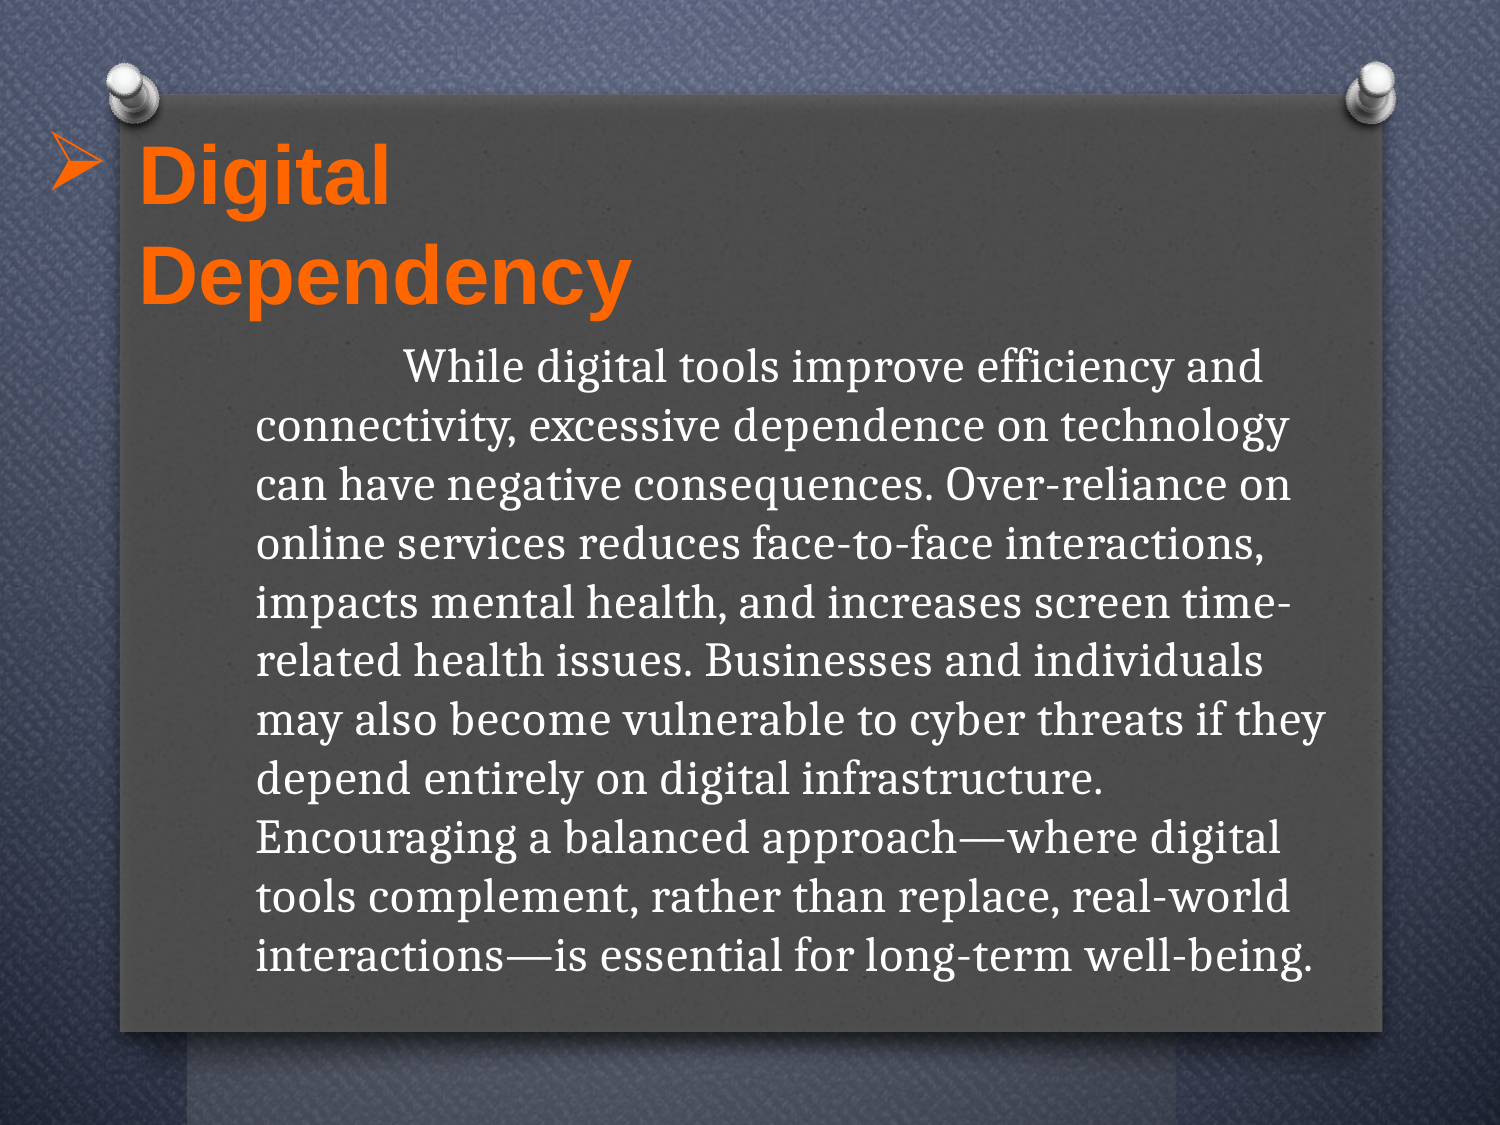

# Digital Dependency
	While digital tools improve efficiency and connectivity, excessive dependence on technology can have negative consequences. Over-reliance on online services reduces face-to-face interactions, impacts mental health, and increases screen time-related health issues. Businesses and individuals may also become vulnerable to cyber threats if they depend entirely on digital infrastructure. Encouraging a balanced approach—where digital tools complement, rather than replace, real-world interactions—is essential for long-term well-being.